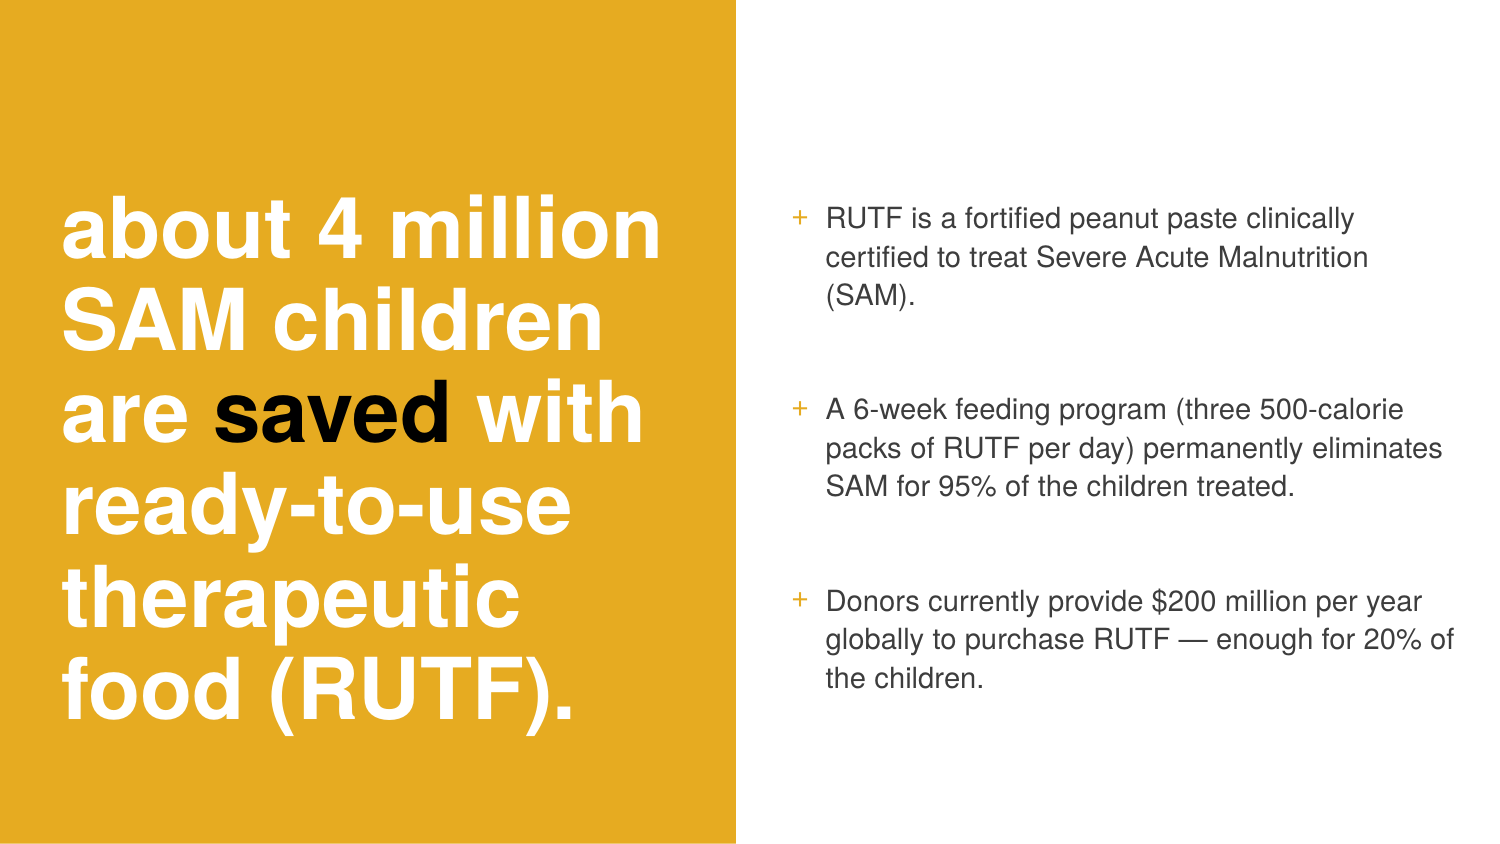

RUTF is a fortified peanut paste clinically certified to treat Severe Acute Malnutrition (SAM).

A 6-week feeding program (three 500-calorie packs of RUTF per day) permanently eliminates SAM for 95% of the children treated.

Donors currently provide $200 million per year globally to purchase RUTF — enough for 20% of the children.
about 4 million SAM children are saved with ready-to-use therapeutic food (RUTF).